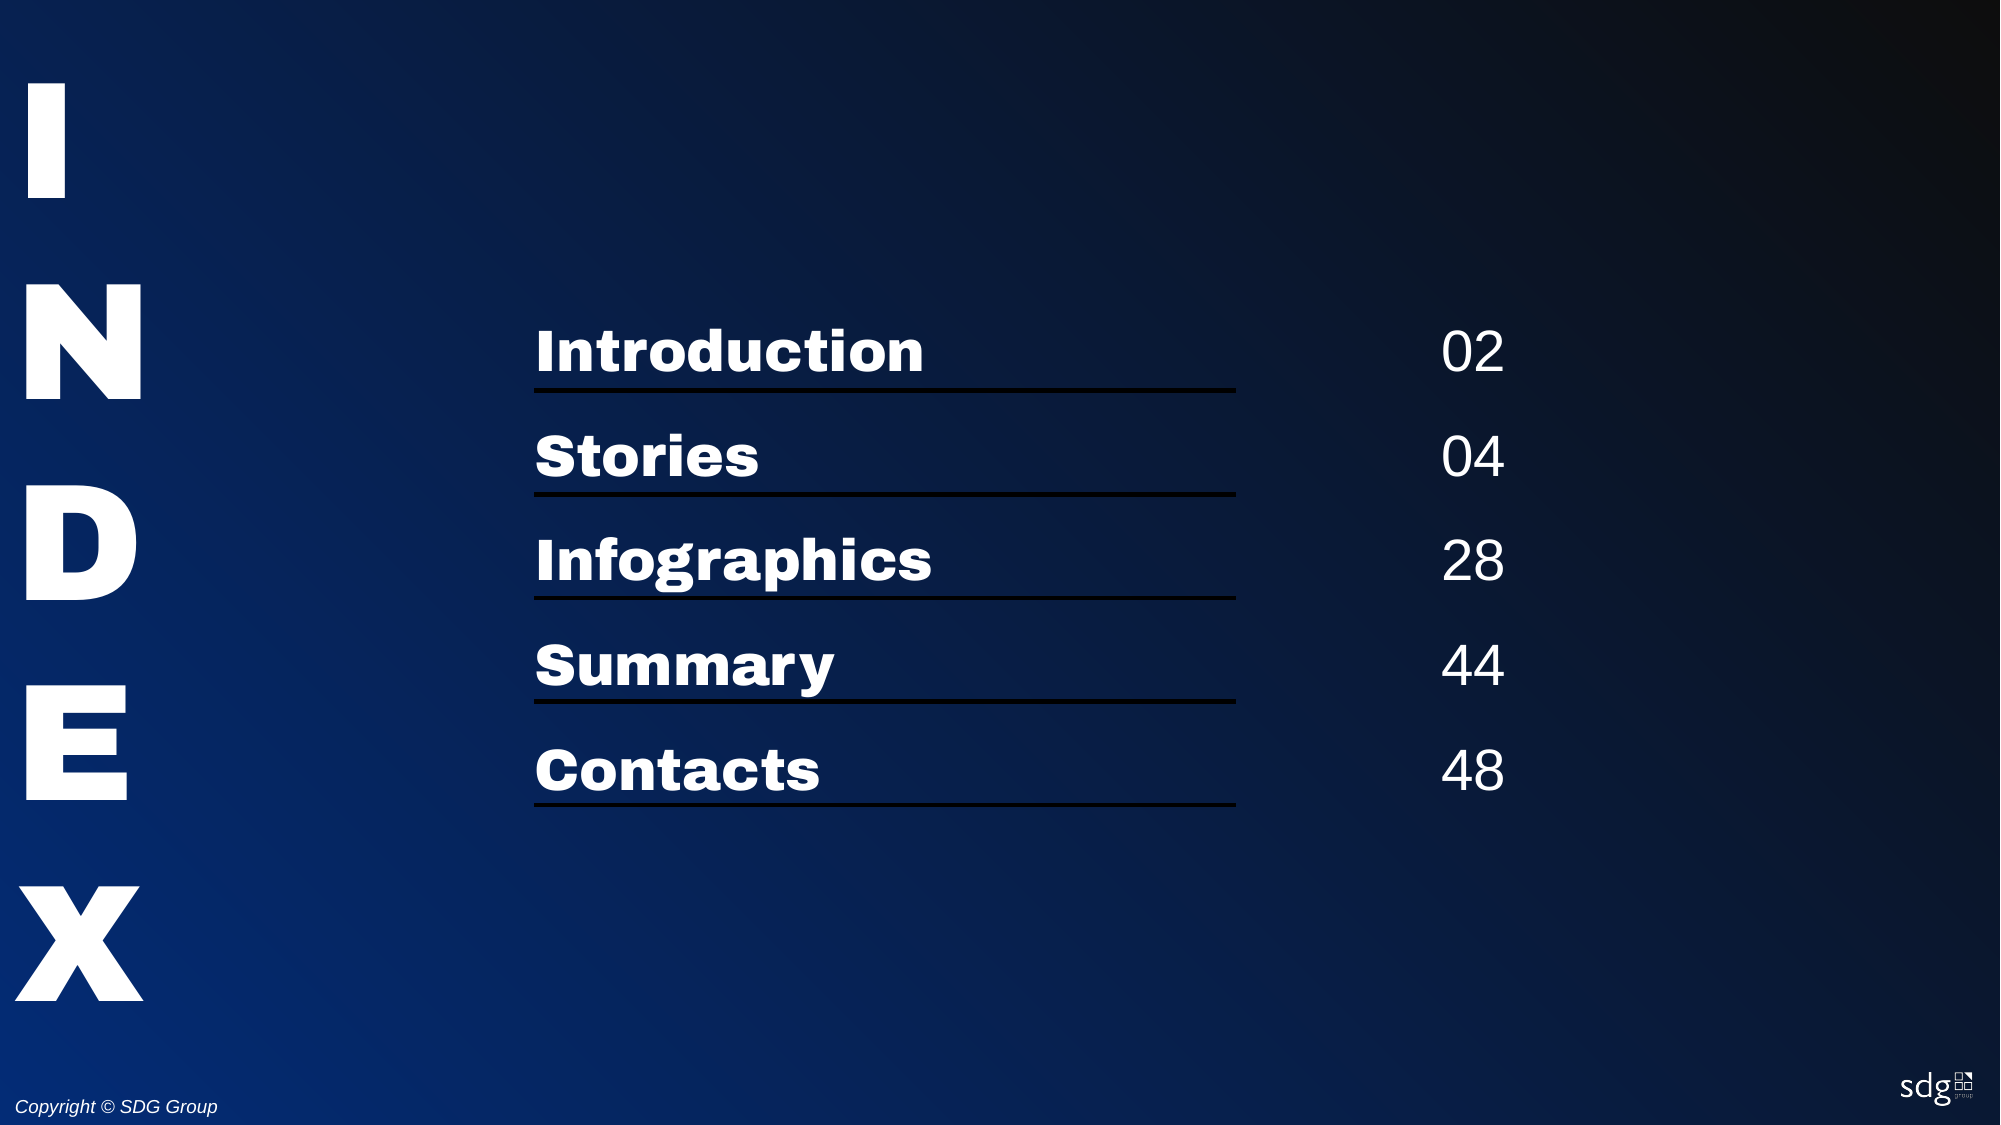

I
N
D
E
X
02
04
28
44
48
Introduction
Stories
Infographics
Summary
Contacts